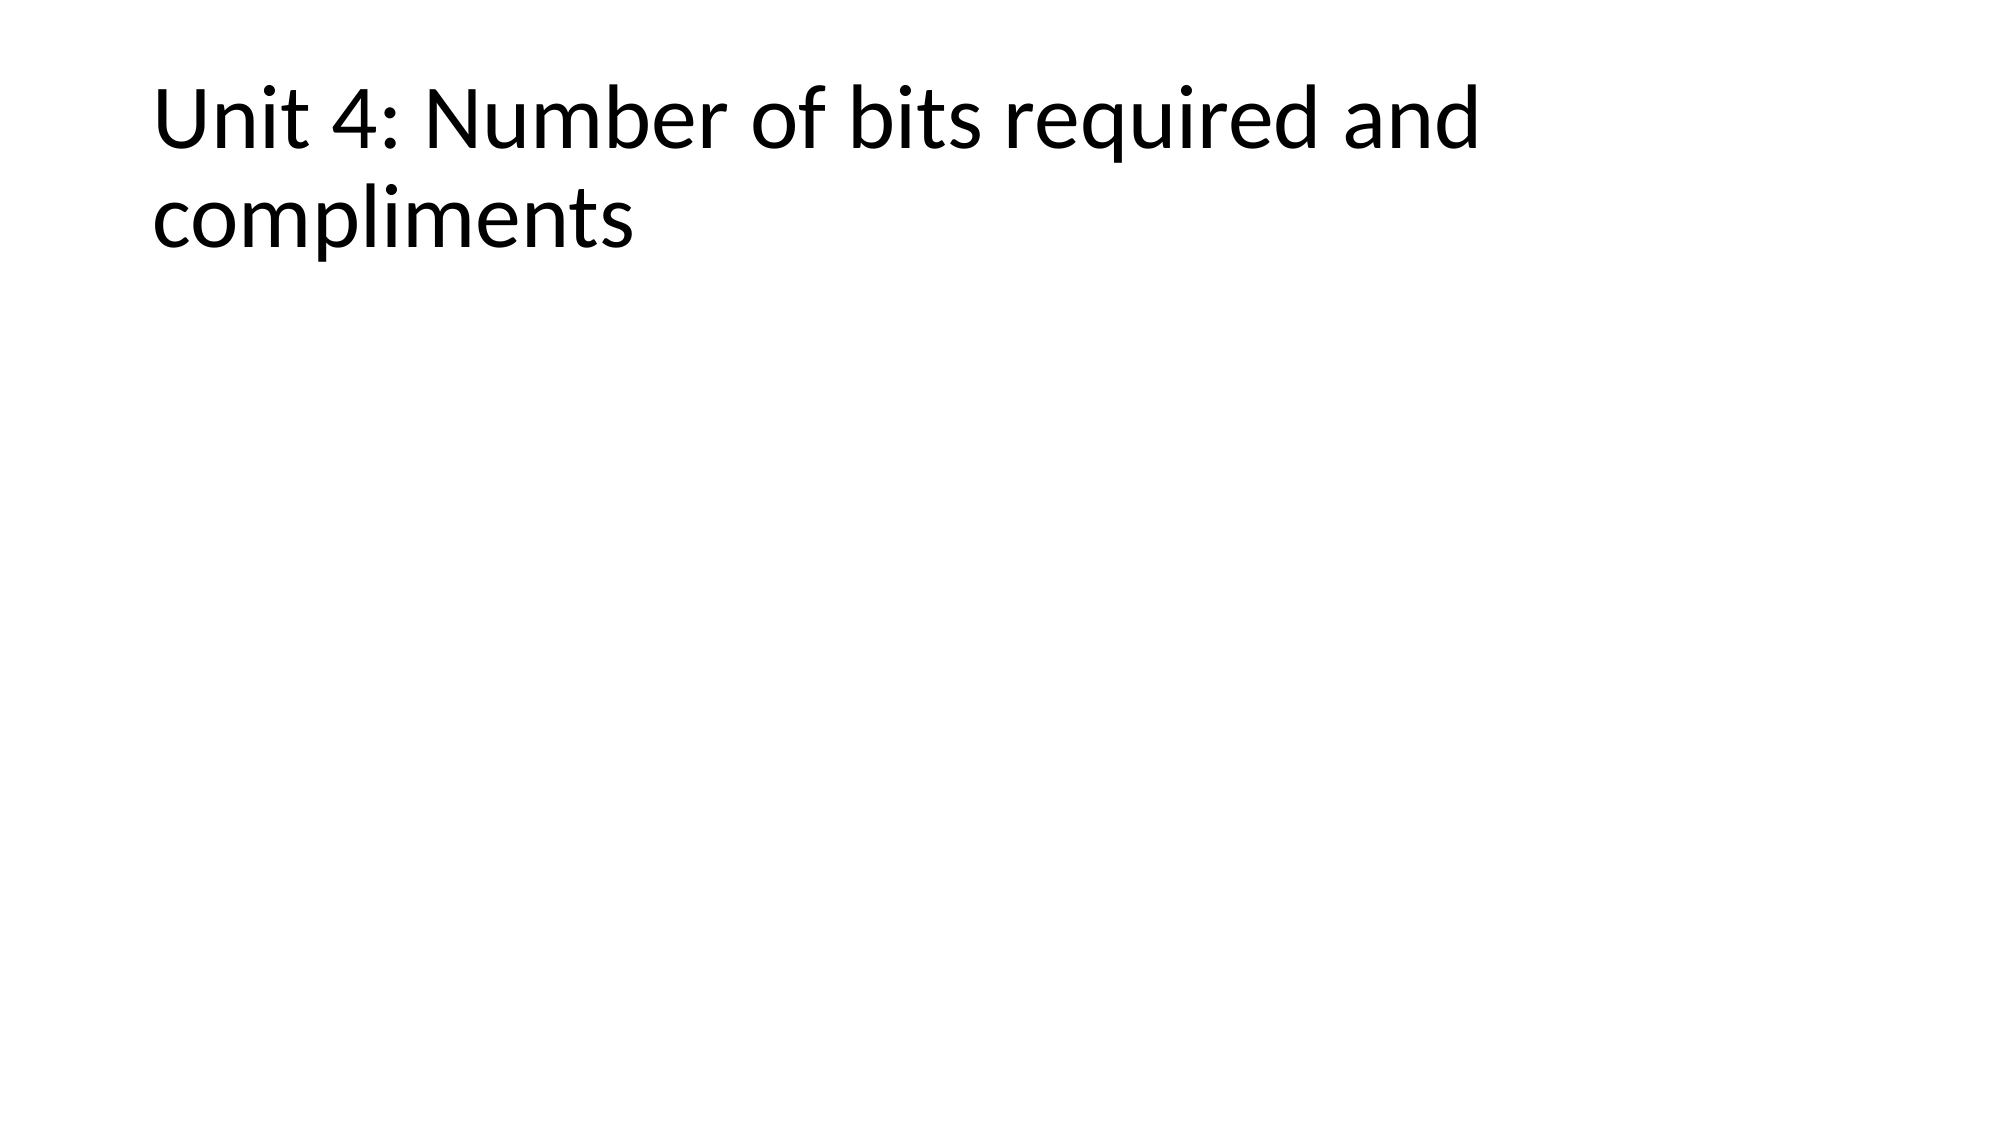

# Unit 4: Number of bits required and compliments